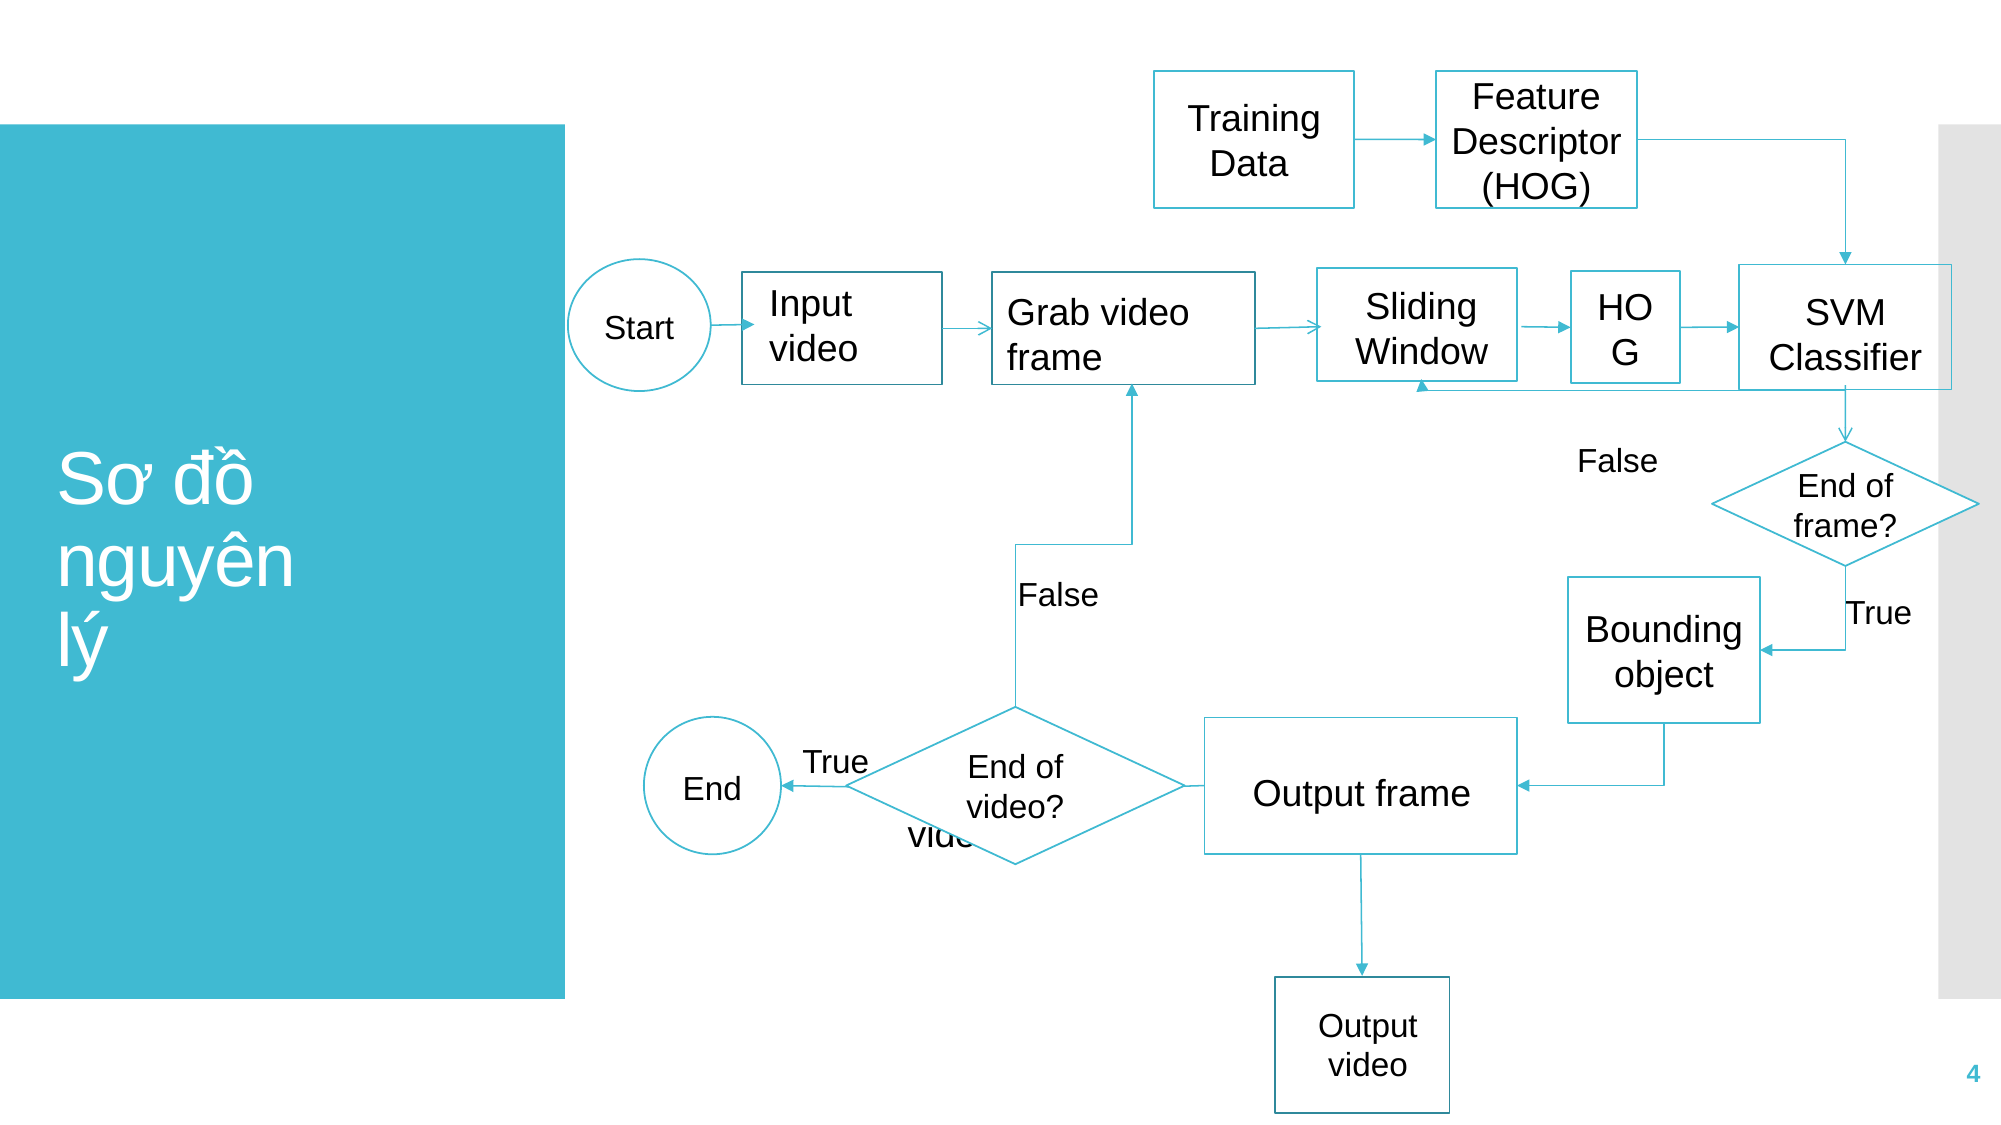

Training Data
Feature Descriptor (HOG)
# Sơ đồ nguyên lý
Start

HOG

Input video

Sliding Window
Grab video frame

SVM Classifier
False
End of frame?
False
Bounding
object
True
End of video?
End

True
End of video?
Output frame

Output video
4